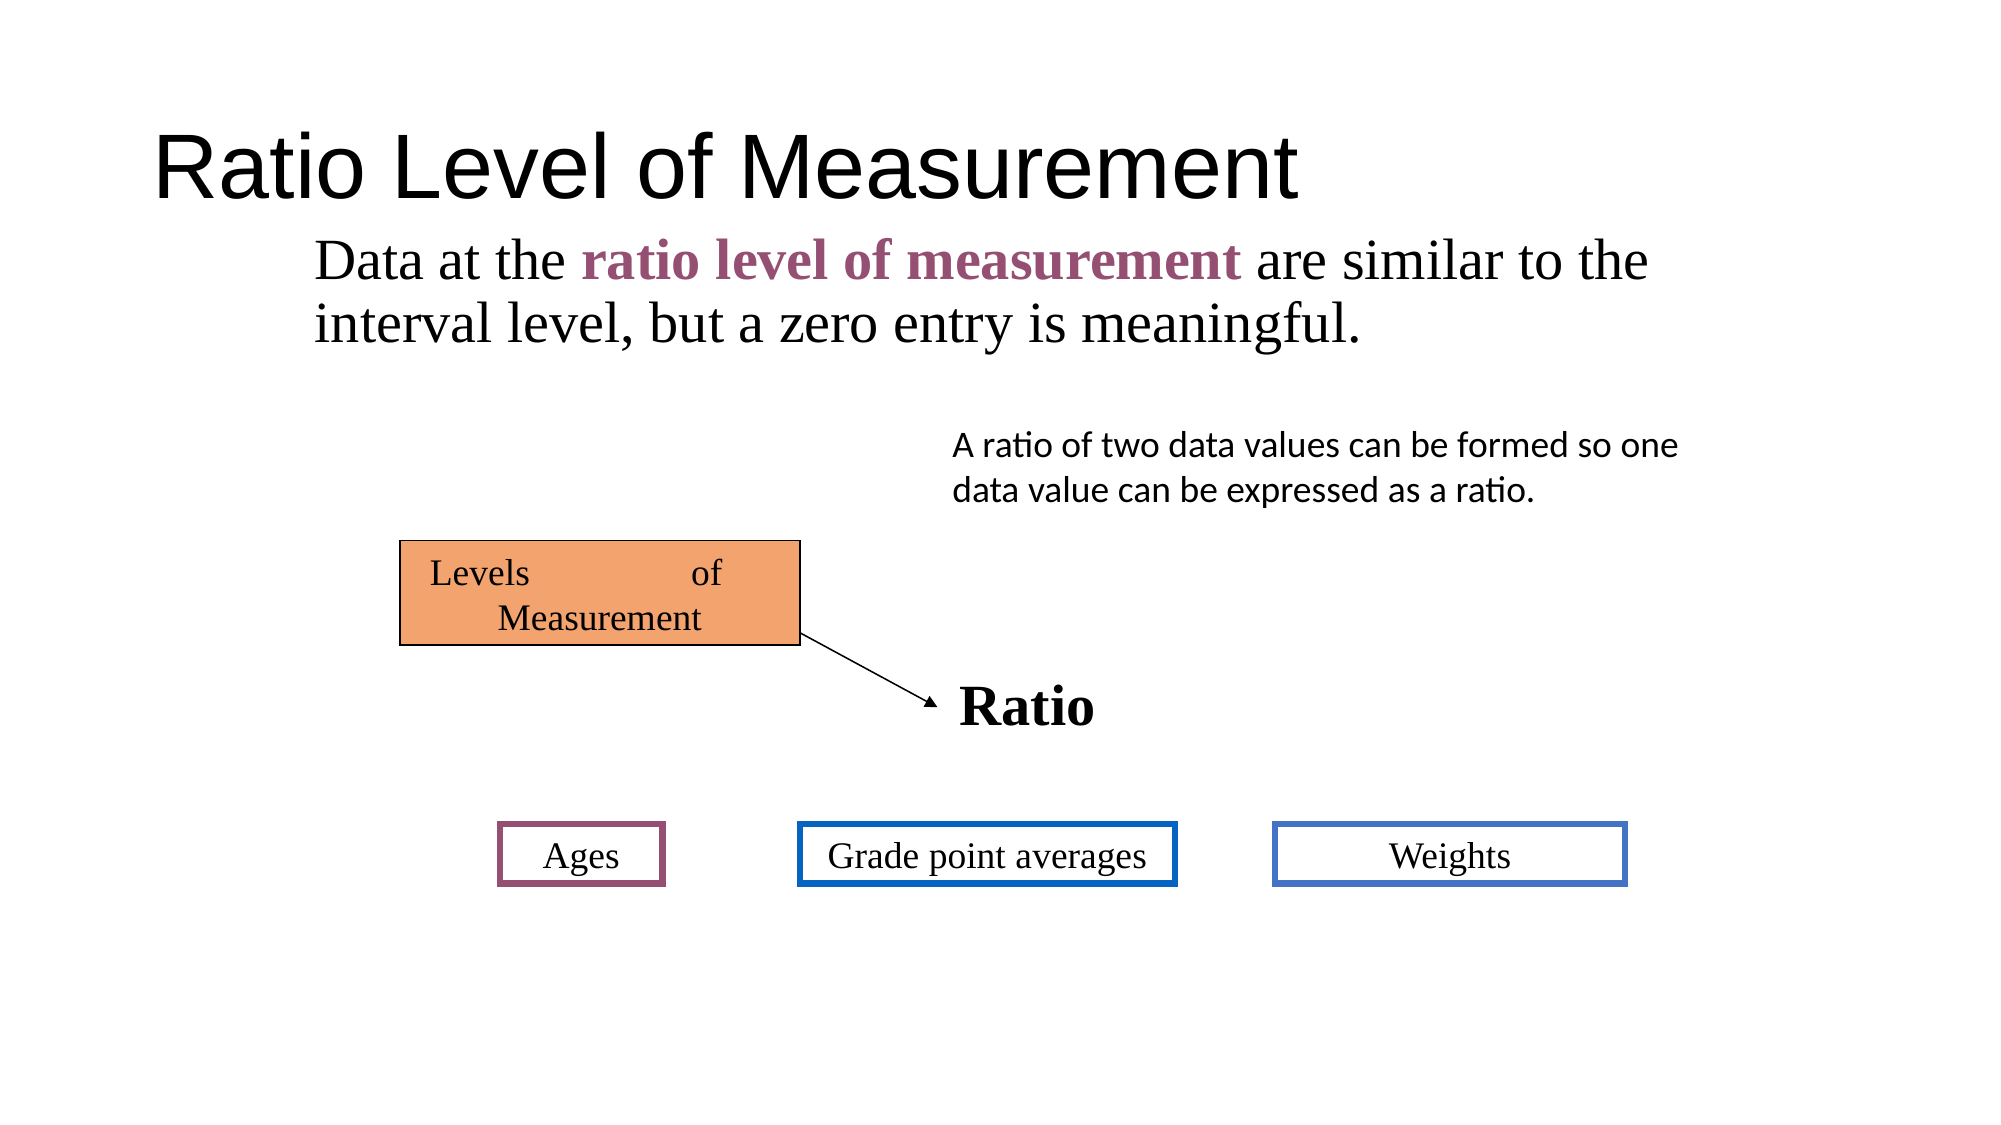

# Ratio Level of Measurement
Data at the ratio level of measurement are similar to the interval level, but a zero entry is meaningful.
A ratio of two data values can be formed so one data value can be expressed as a ratio.
Levels                 of      Measurement

Ratio
Ages
Grade point averages
Weights